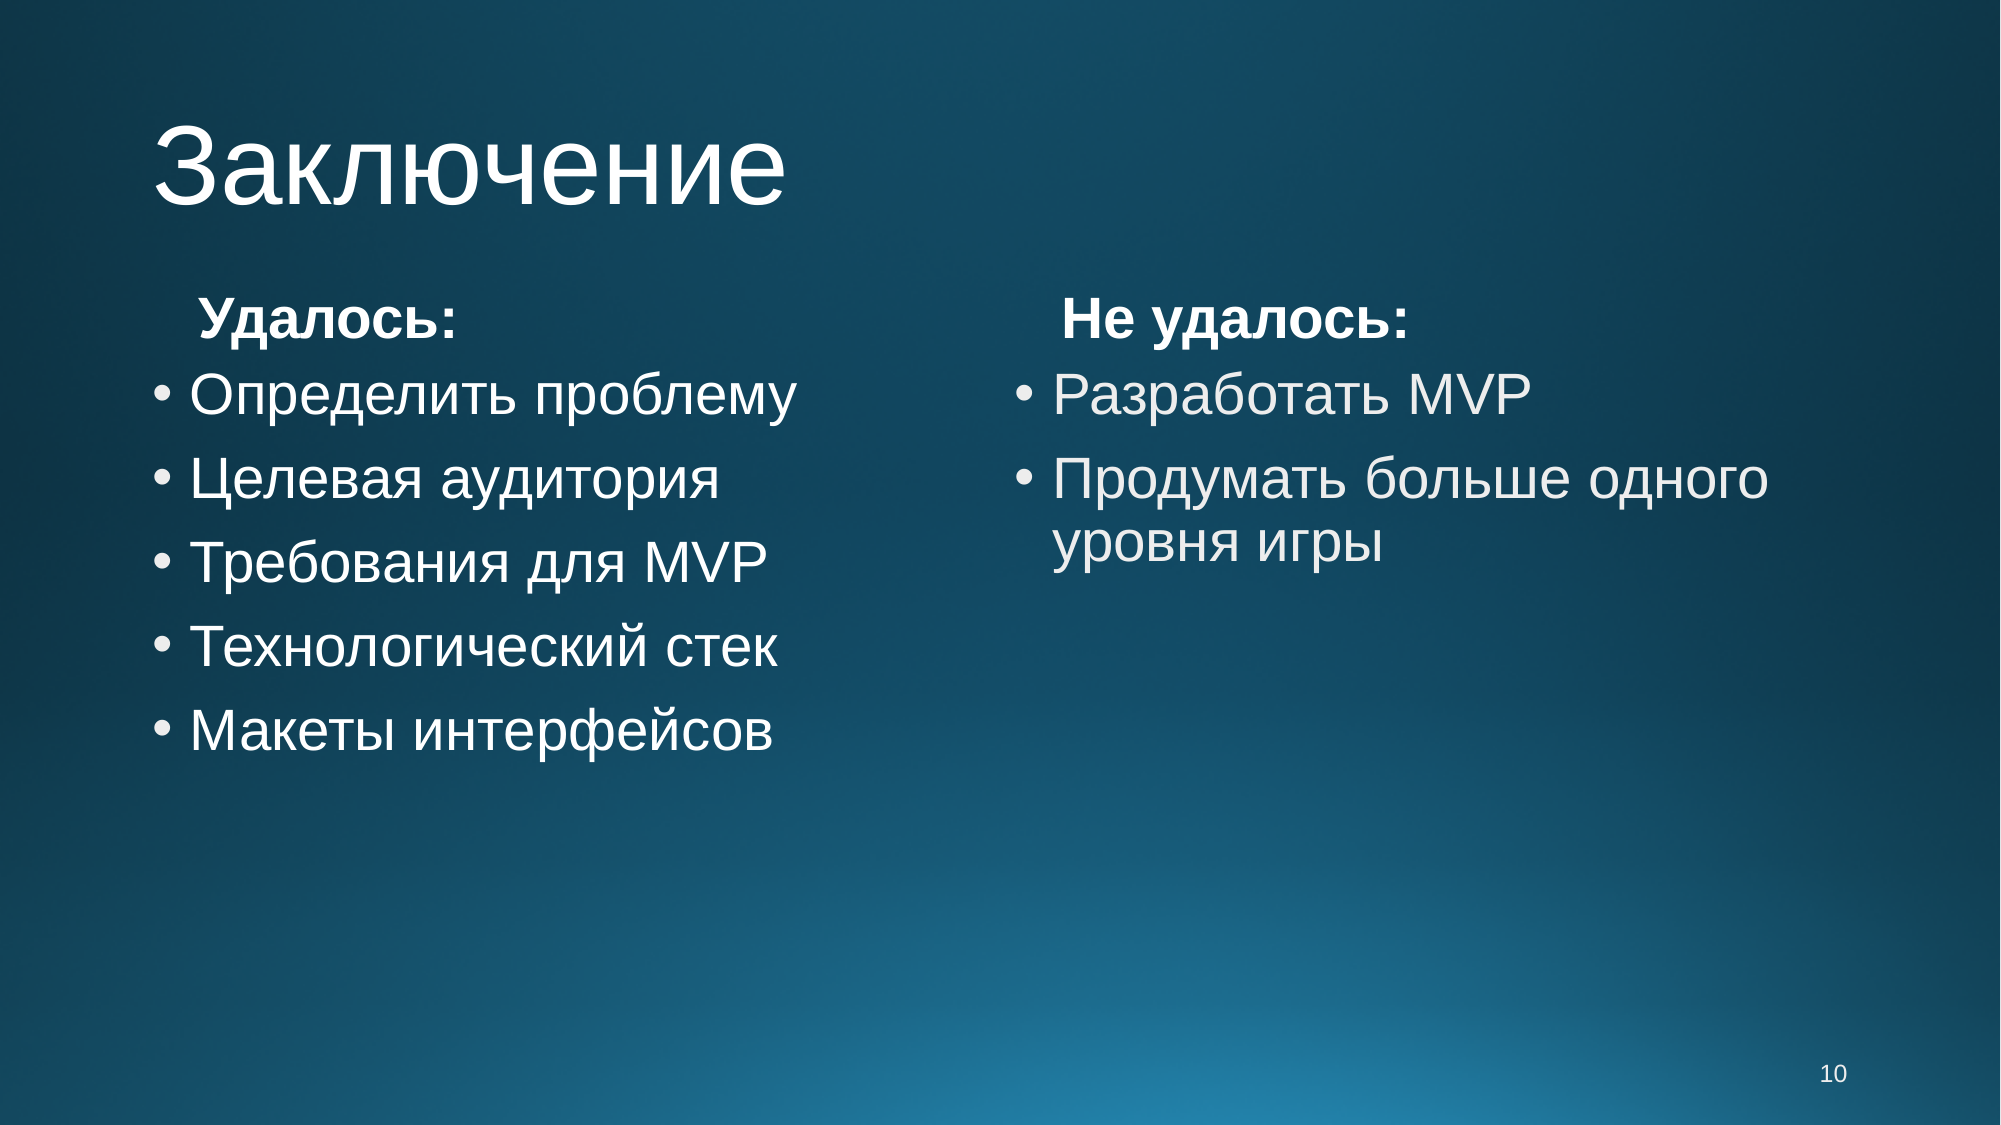

# Заключение
Удалось:
Не удалось:
Определить проблему
Целевая аудитория
Требования для MVP
Технологический стек
Макеты интерфейсов
Разработать MVP
Продумать больше одного уровня игры

10